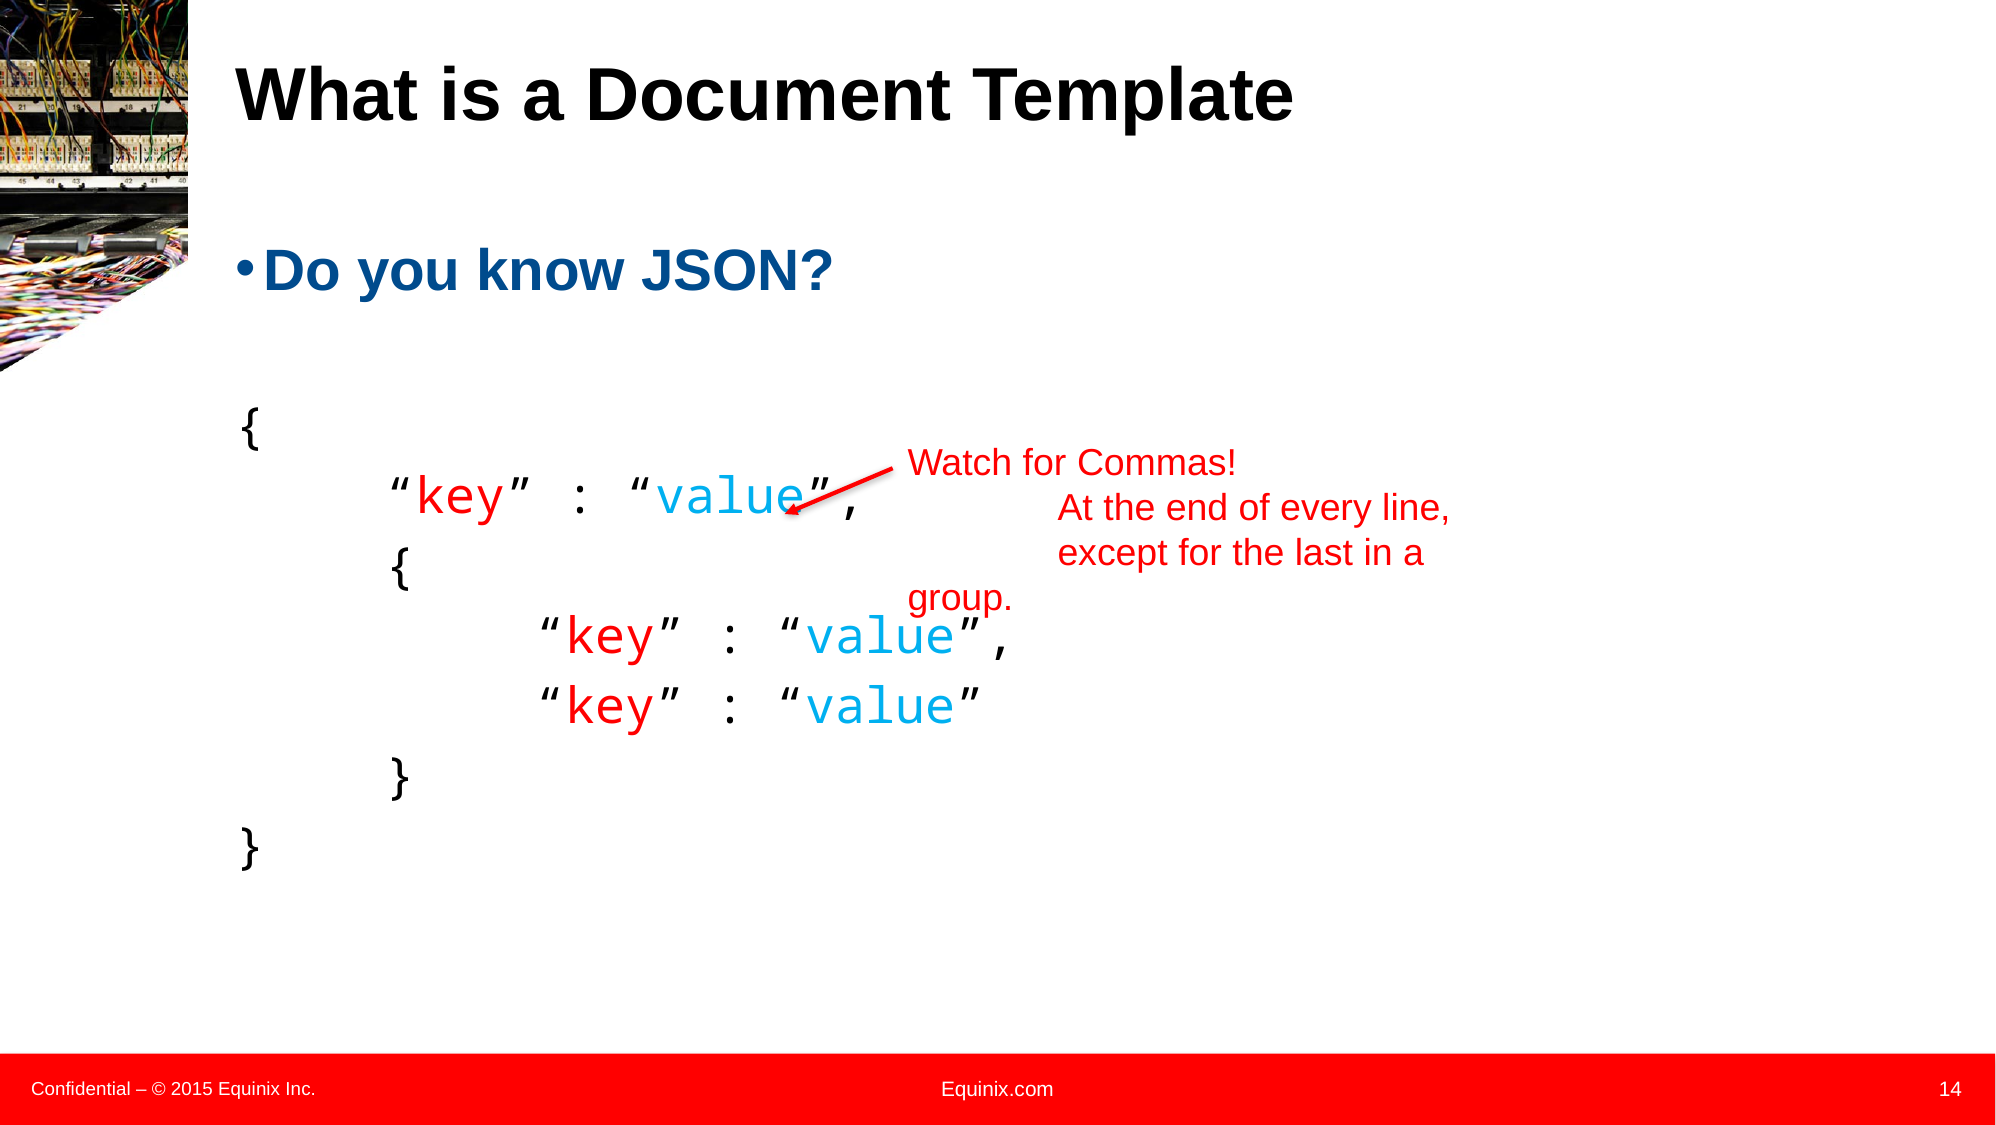

# What is a Document Template

Do you know JSON?

{
	“key” : “value”,
	{
		“key” : “value”,
		“key” : “value”
	}
}
Watch for Commas!
	At the end of every line, 	except for the last in a group.